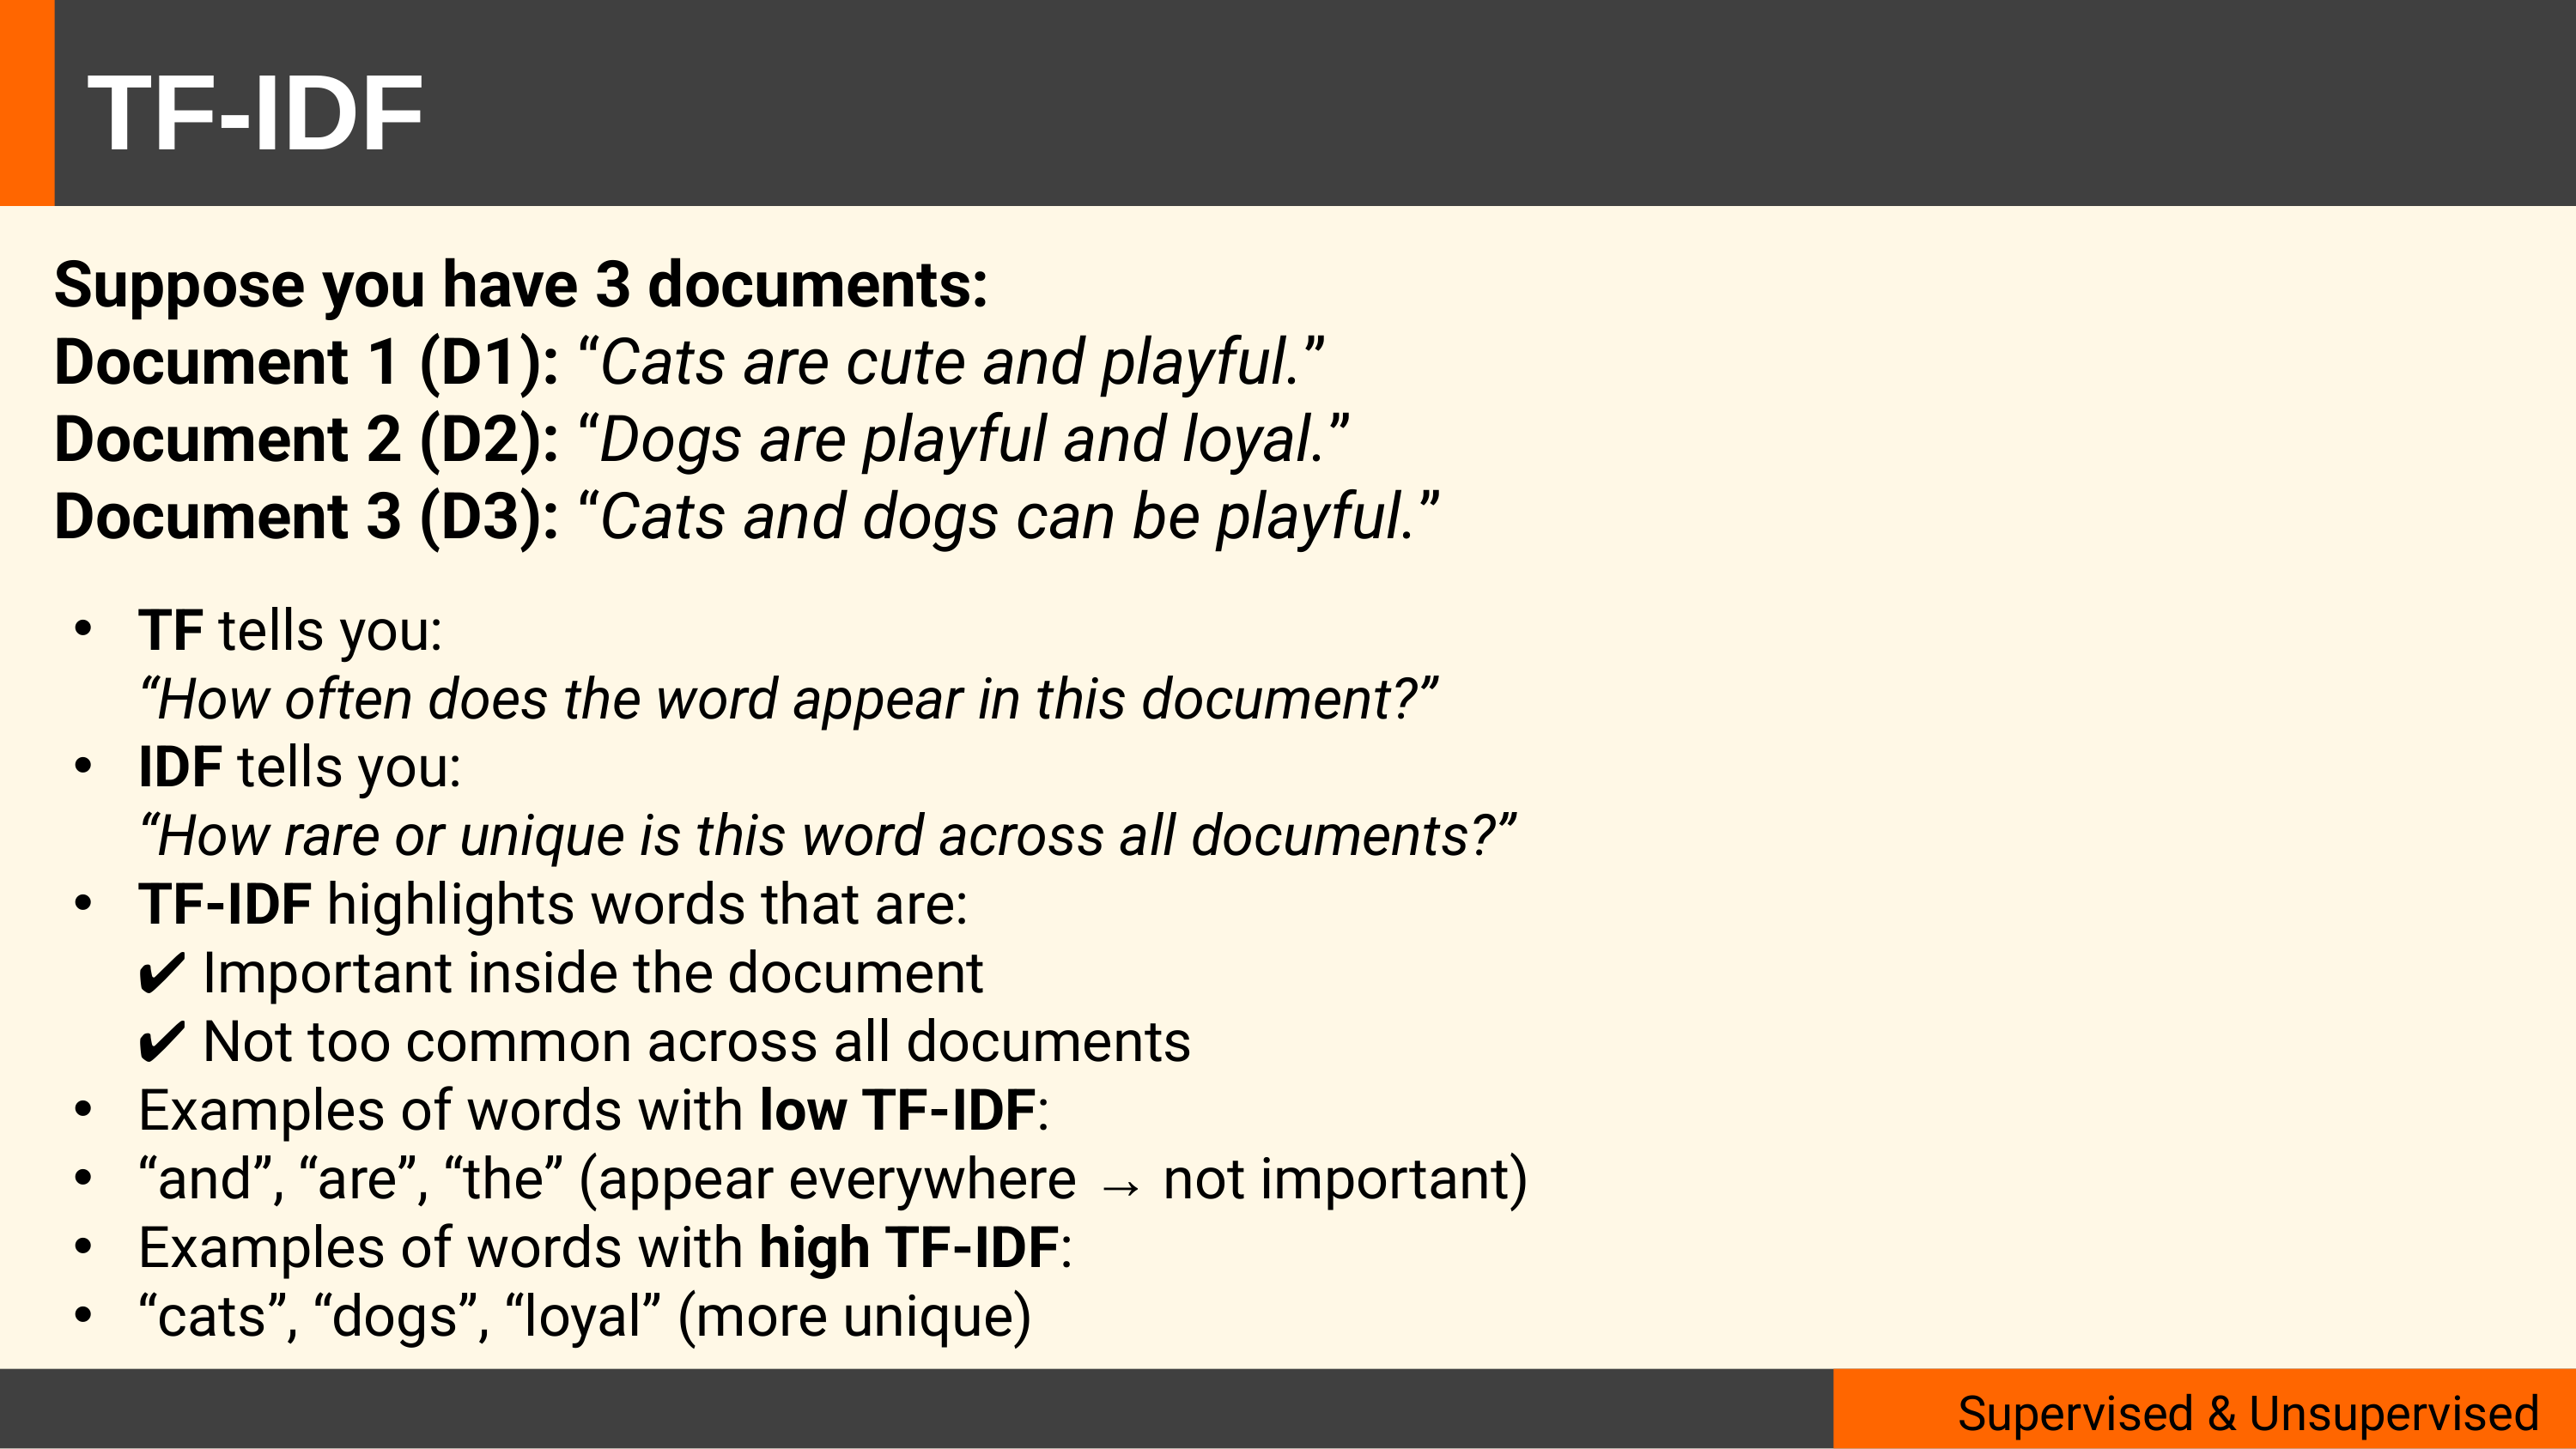

TF-IDF
Suppose you have 3 documents:
Document 1 (D1): “Cats are cute and playful.”
Document 2 (D2): “Dogs are playful and loyal.”
Document 3 (D3): “Cats and dogs can be playful.”
TF tells you:
“How often does the word appear in this document?”
IDF tells you:
“How rare or unique is this word across all documents?”
TF-IDF highlights words that are:
✔ Important inside the document
✔ Not too common across all documents
Examples of words with low TF-IDF:
“and”, “are”, “the” (appear everywhere → not important)
Examples of words with high TF-IDF:
“cats”, “dogs”, “loyal” (more unique)
Supervised & Unsupervised